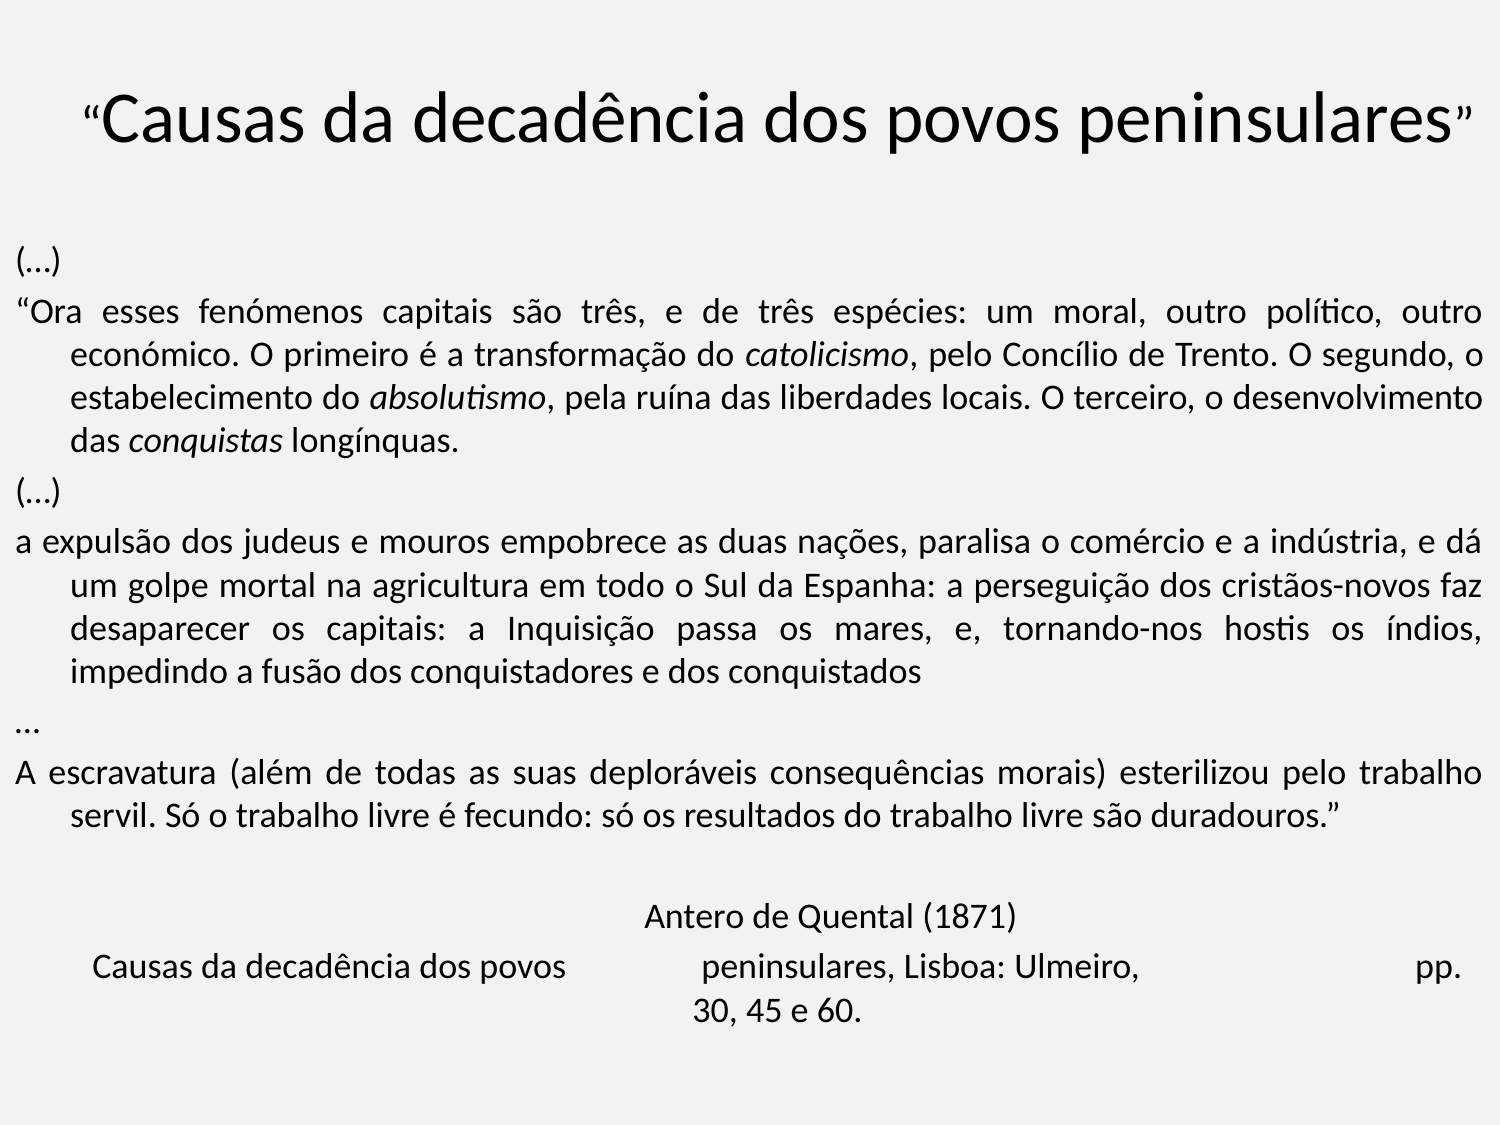

“Causas da decadência dos povos peninsulares”

(…)
“Ora esses fenómenos capitais são três, e de três espécies: um moral, outro político, outro económico. O primeiro é a transformação do catolicismo, pelo Concílio de Trento. O segundo, o estabelecimento do absolutismo, pela ruína das liberdades locais. O terceiro, o desenvolvimento das conquistas longínquas.
(…)
a expulsão dos judeus e mouros empobrece as duas nações, paralisa o comércio e a indústria, e dá um golpe mortal na agricultura em todo o Sul da Espanha: a perseguição dos cristãos-novos faz desaparecer os capitais: a Inquisição passa os mares, e, tornando-nos hostis os índios, impedindo a fusão dos conquistadores e dos conquistados
…
A escravatura (além de todas as suas deploráveis consequências morais) esterilizou pelo trabalho servil. Só o trabalho livre é fecundo: só os resultados do trabalho livre são duradouros.”

						              Antero de Quental (1871)
							Causas da decadência dos povos 					               peninsulares, Lisboa: Ulmeiro, 				                       pp. 30, 45 e 60.